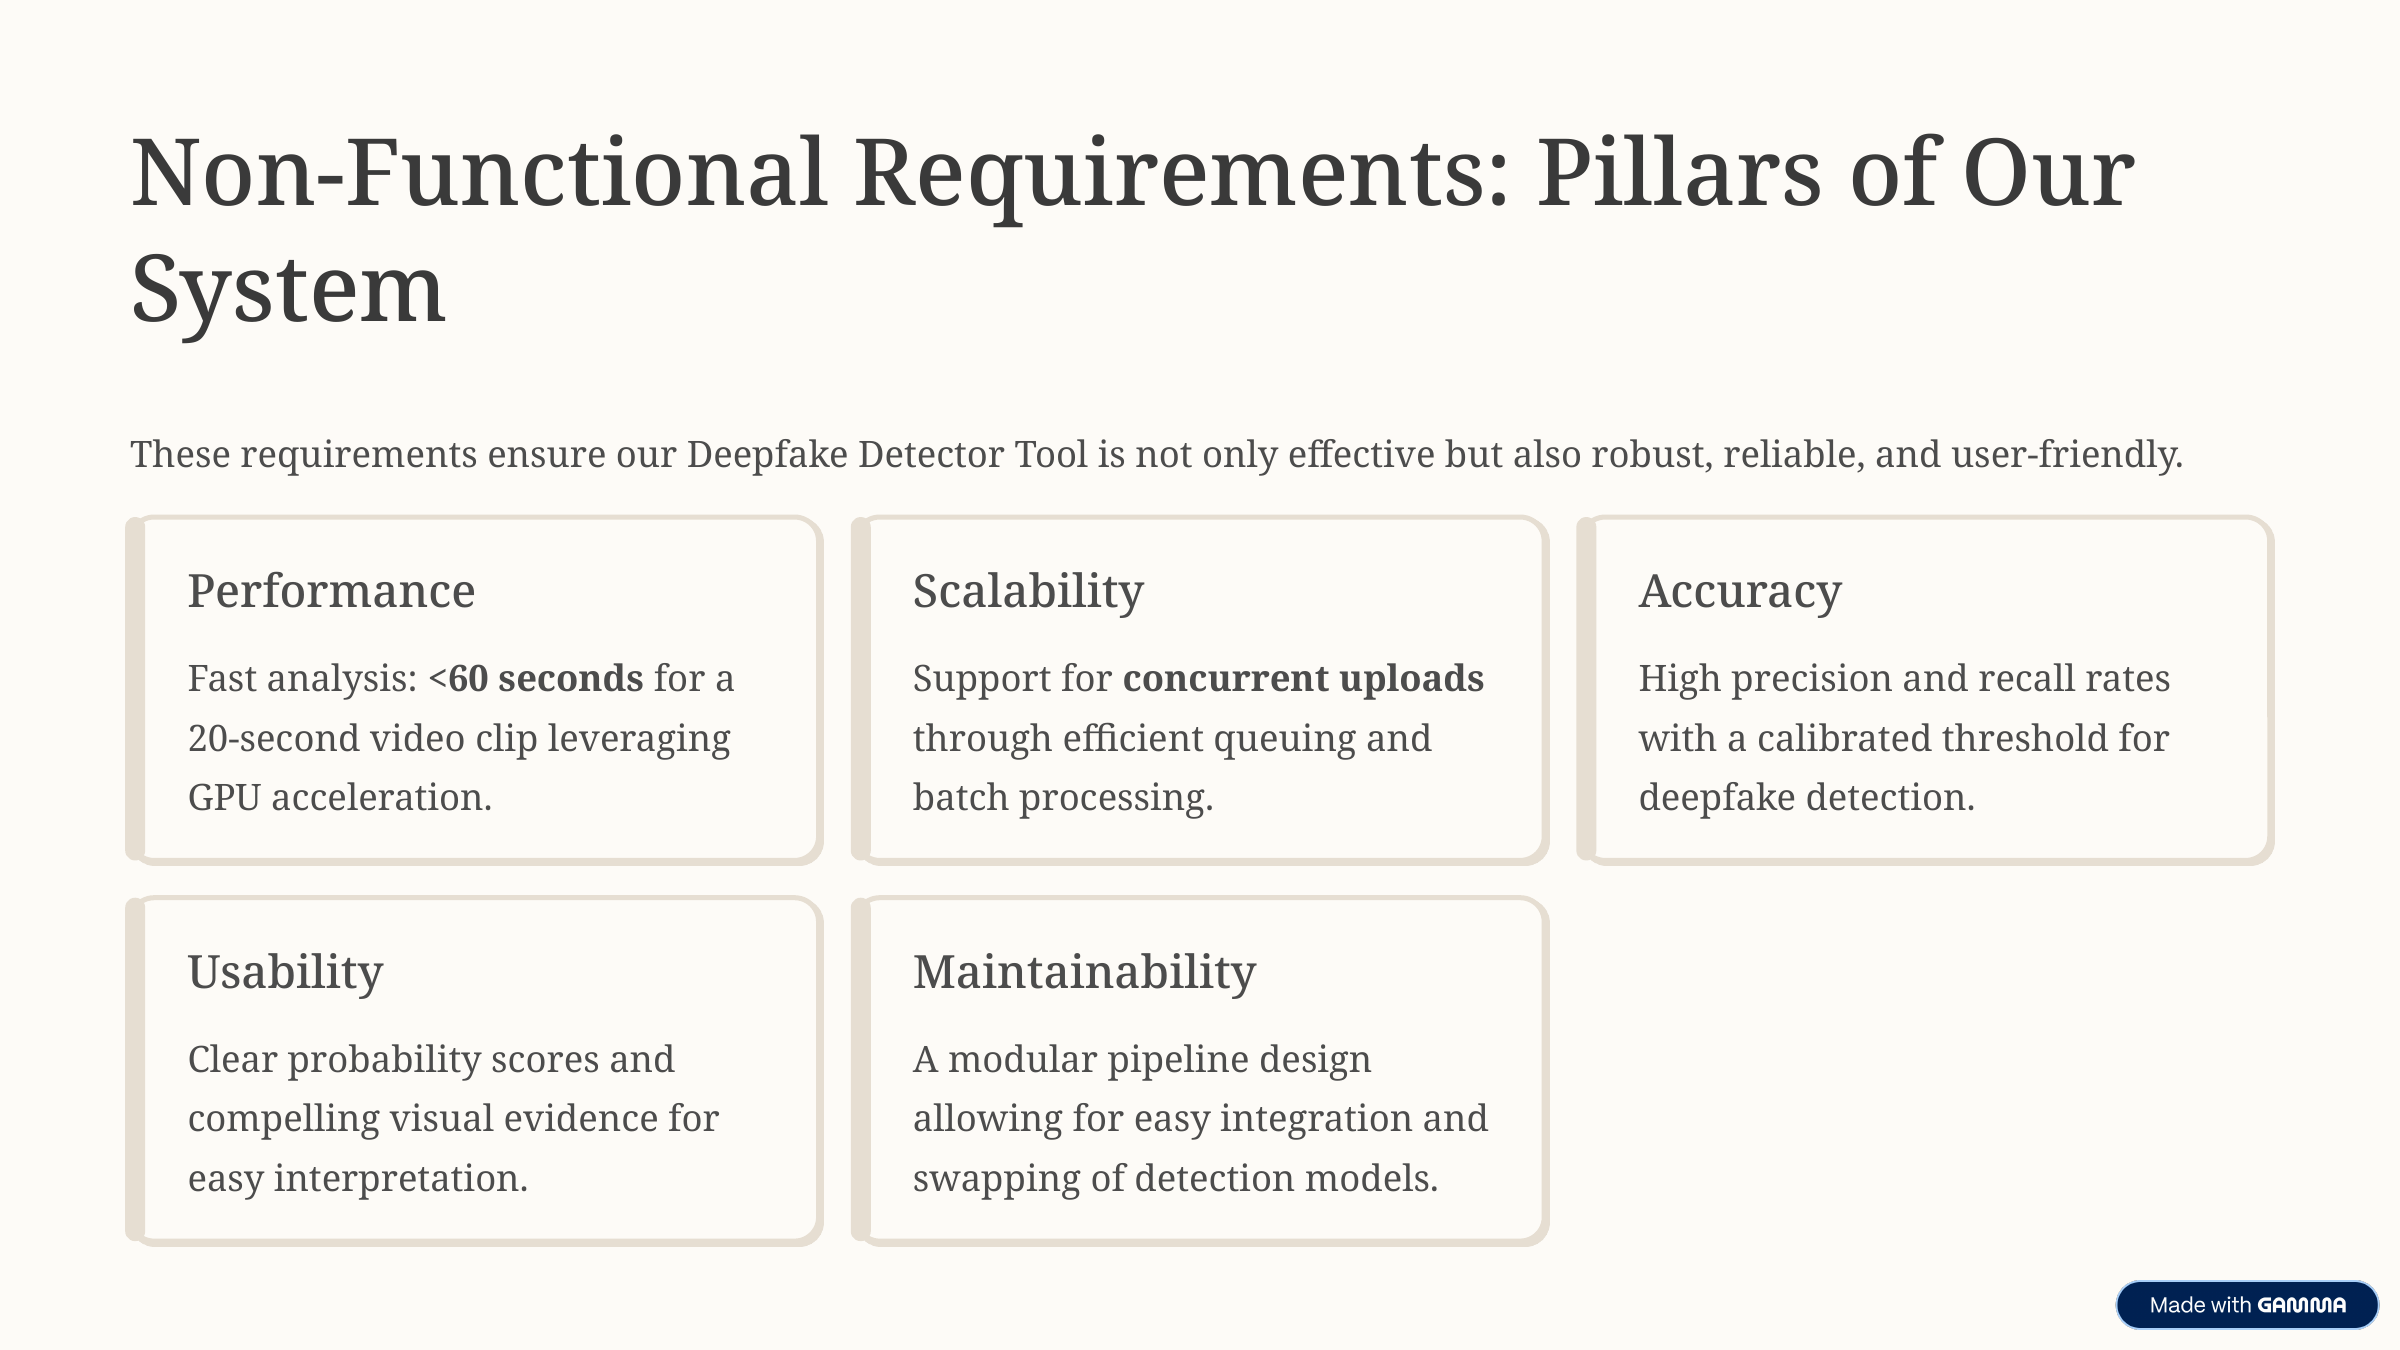

Non-Functional Requirements: Pillars of Our System
These requirements ensure our Deepfake Detector Tool is not only effective but also robust, reliable, and user-friendly.

Performance
Scalability
Accuracy
Fast analysis: <60 seconds for a 20-second video clip leveraging GPU acceleration.
Support for concurrent uploads through efficient queuing and batch processing.
High precision and recall rates with a calibrated threshold for deepfake detection.

Usability
Maintainability
Clear probability scores and compelling visual evidence for easy interpretation.
A modular pipeline design allowing for easy integration and swapping of detection models.